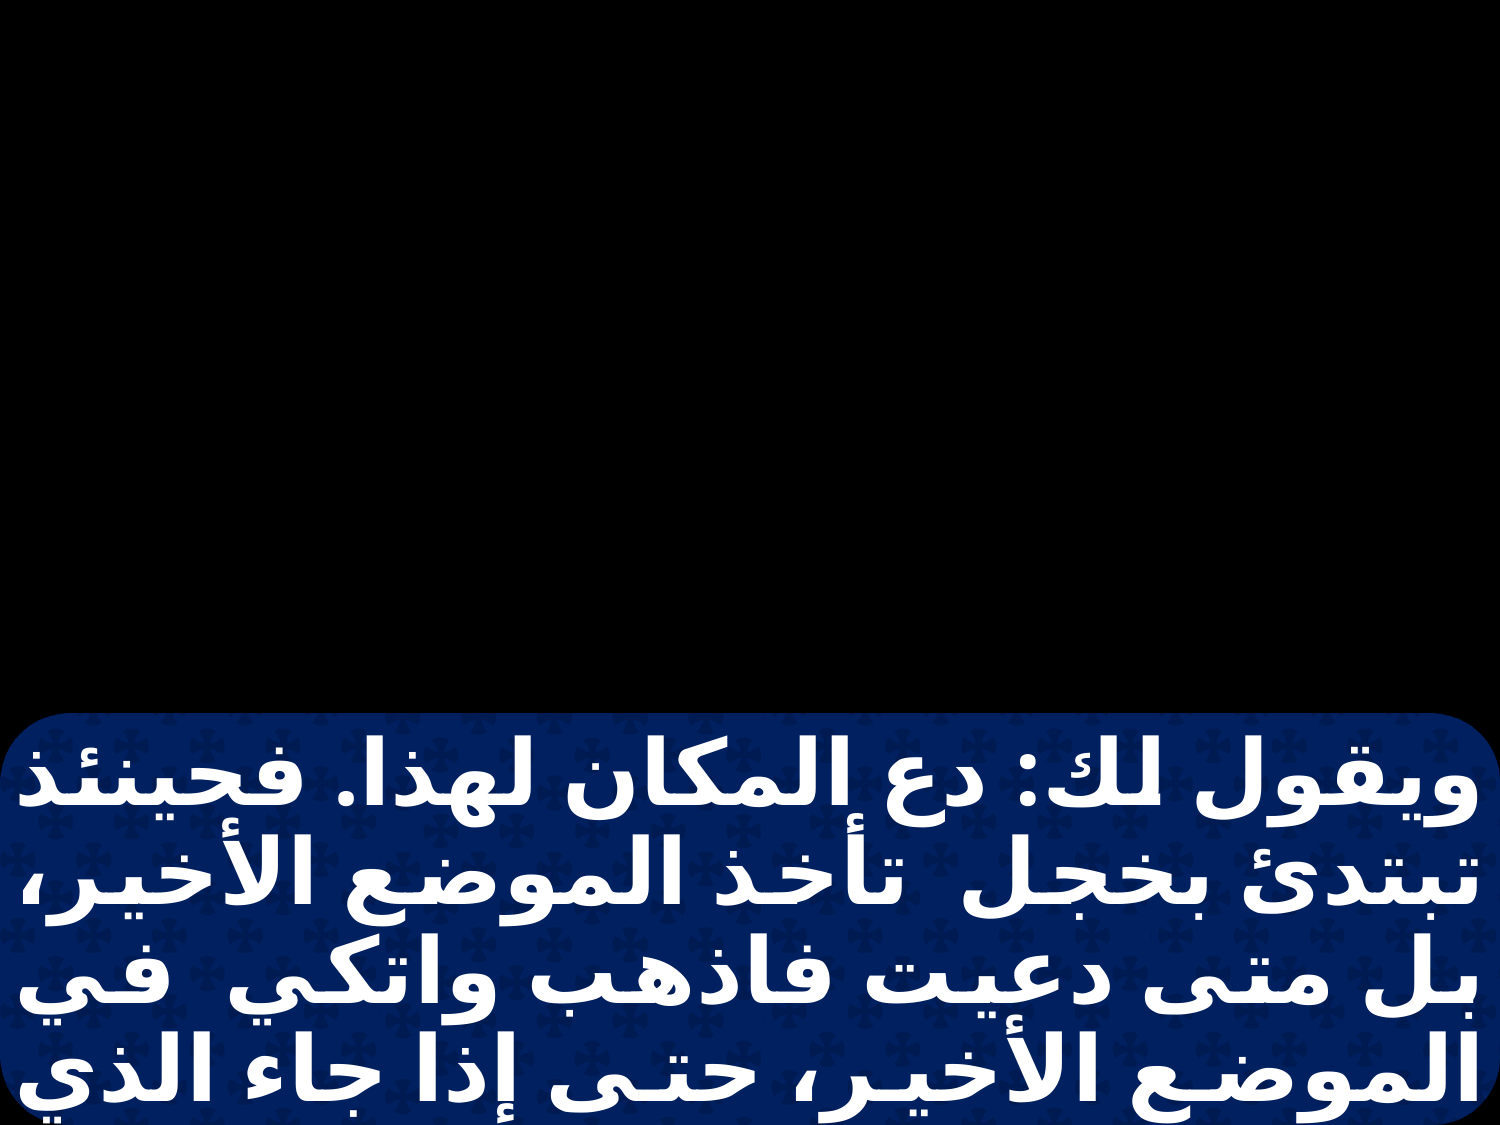

ويقول لك: دع المكان لهذا. فحينئذ تبتدئ بخجل  تأخذ الموضع الأخير، بل متى دعيت فاذهب واتكي  في الموضع الأخير، حتى إذا جاء الذي دعاك يقول  لك: يا صديقي، انتقل إلى فوق. حينئذ يكون لك مجد